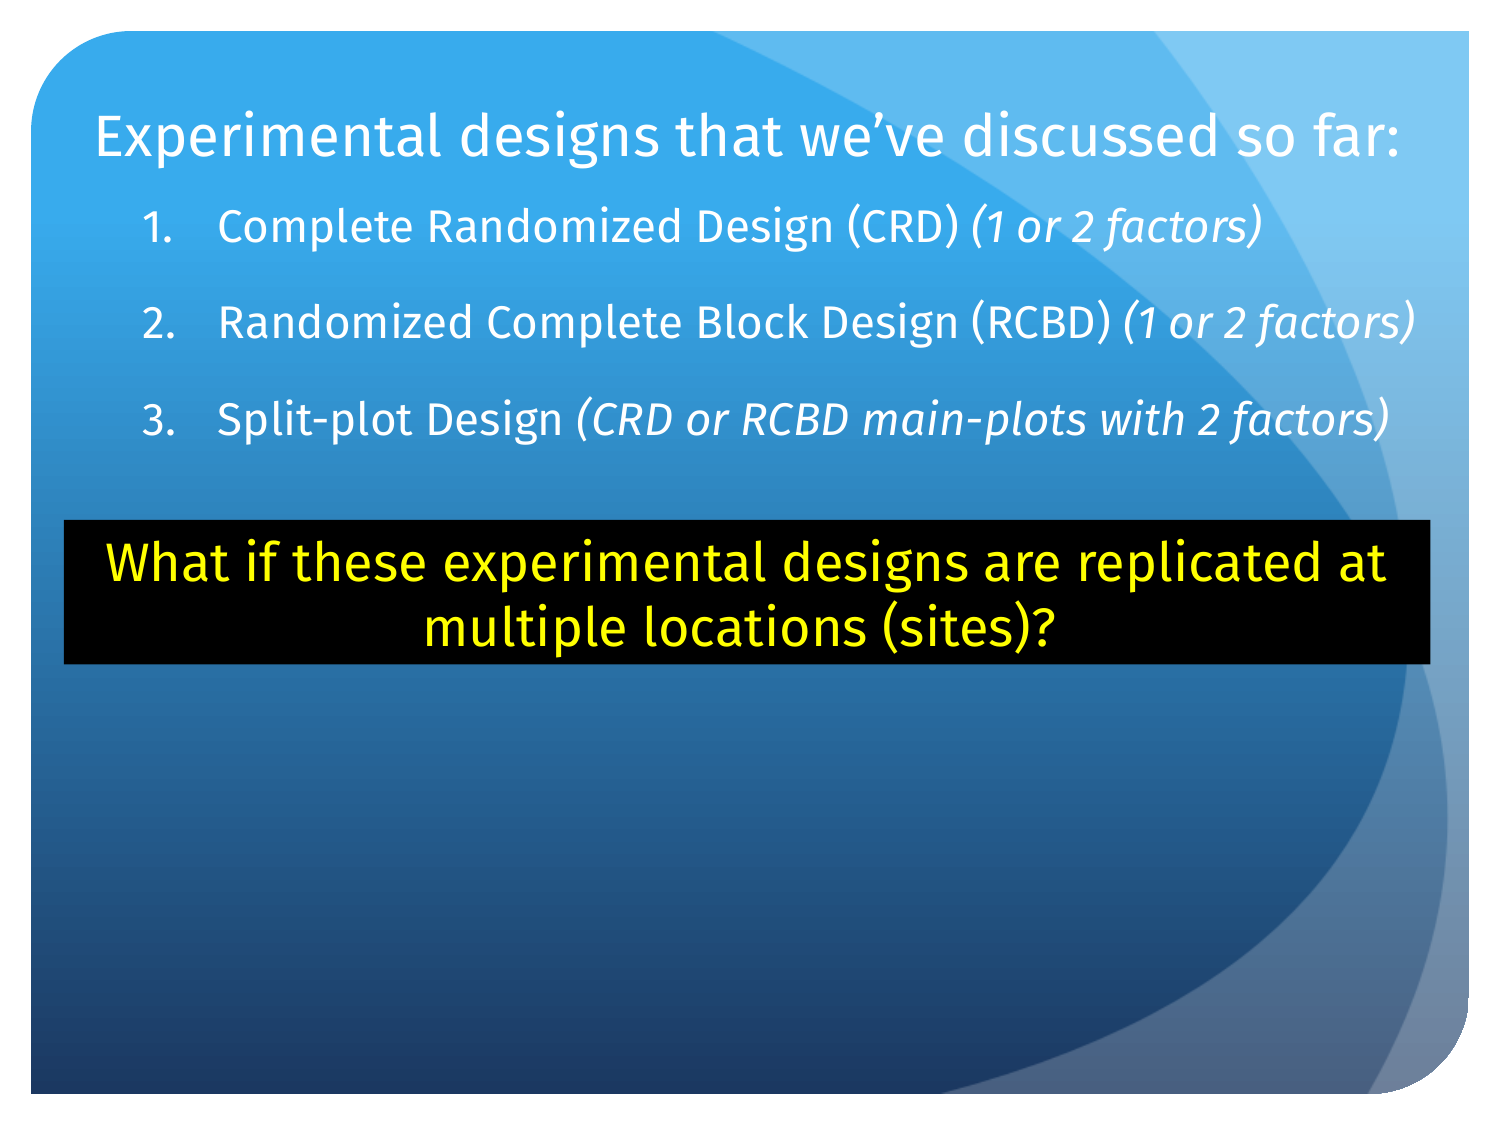

# Experimental designs that we’ve discussed so far:
Complete Randomized Design (CRD) (1 or 2 factors)
Randomized Complete Block Design (RCBD) (1 or 2 factors)
Split-plot Design (CRD or RCBD main-plots with 2 factors)
What if these experimental designs are replicated at multiple locations (sites)?